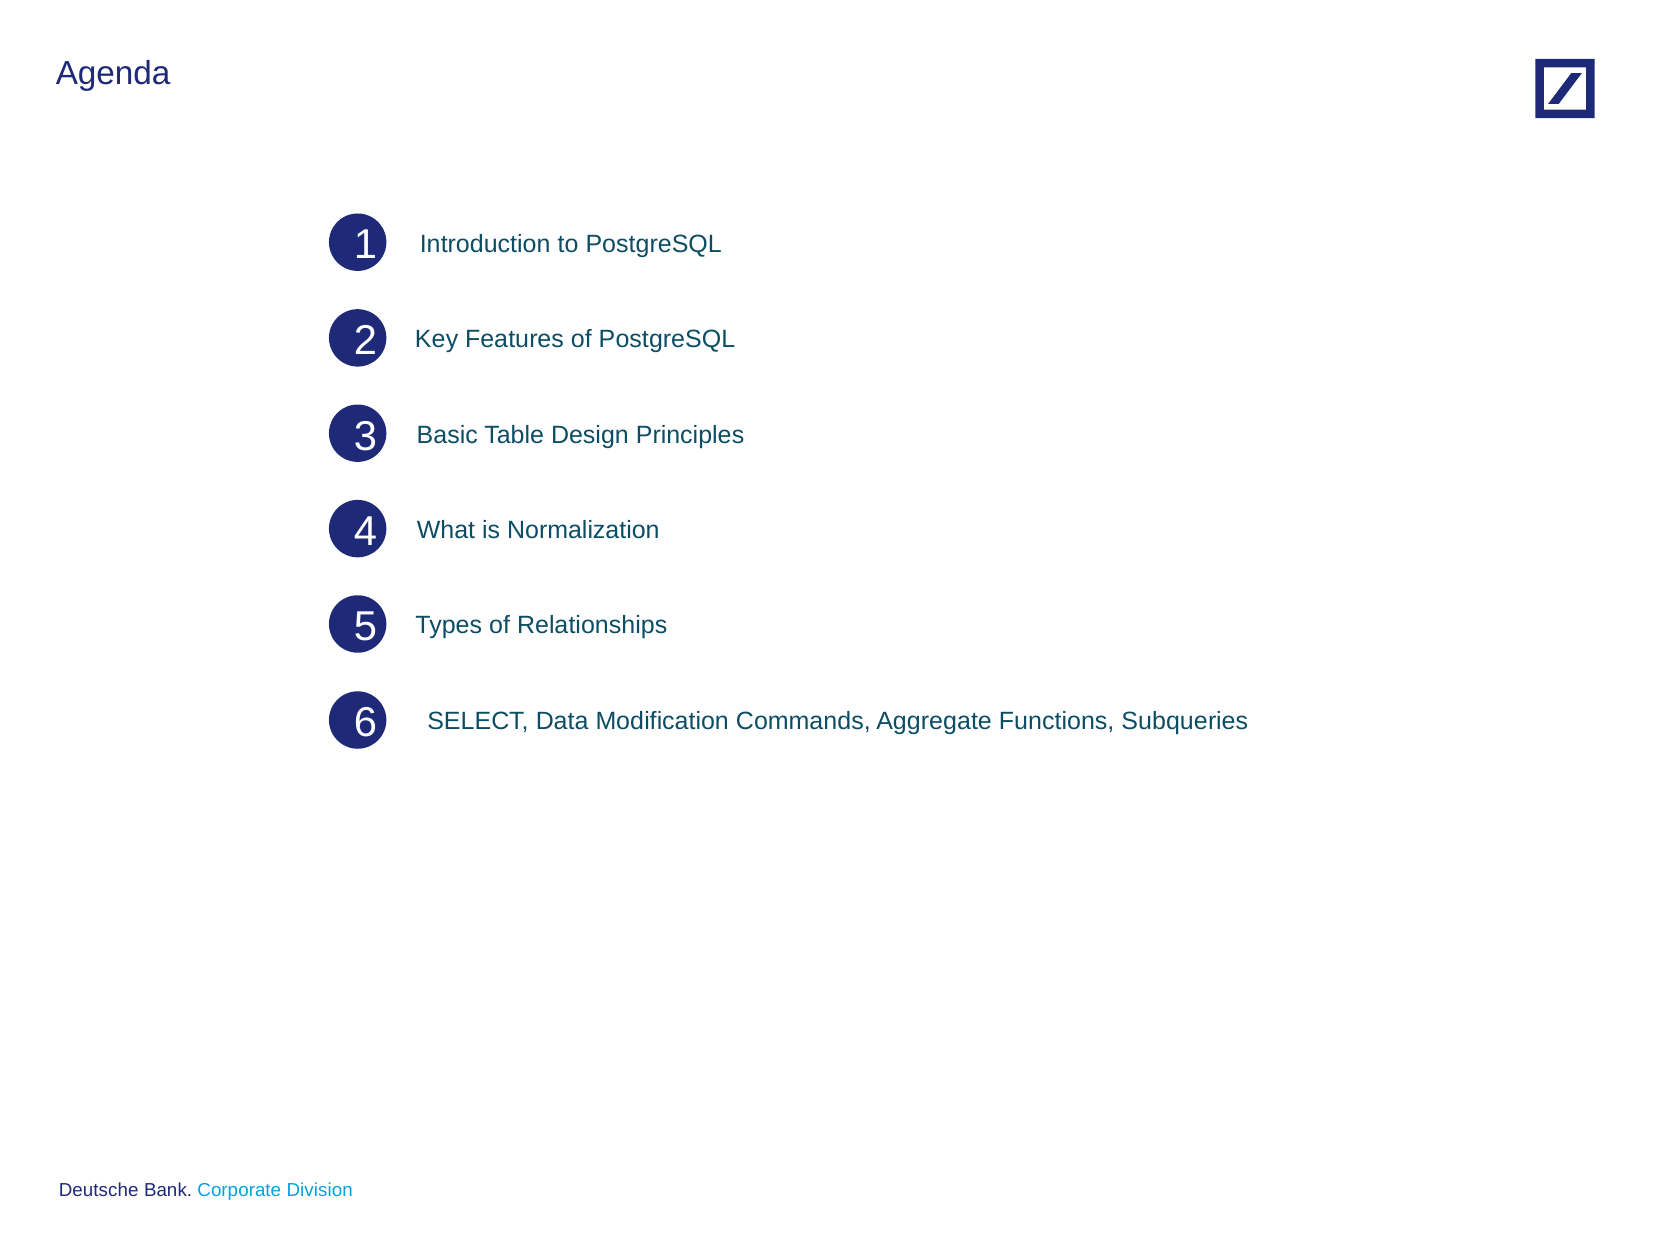

# Agenda
1
Introduction to PostgreSQL
2
Key Features of PostgreSQL
3
Basic Table Design Principles
4
What is Normalization
5
Types of Relationships
6
SELECT, Data Modification Commands, Aggregate Functions, Subqueries